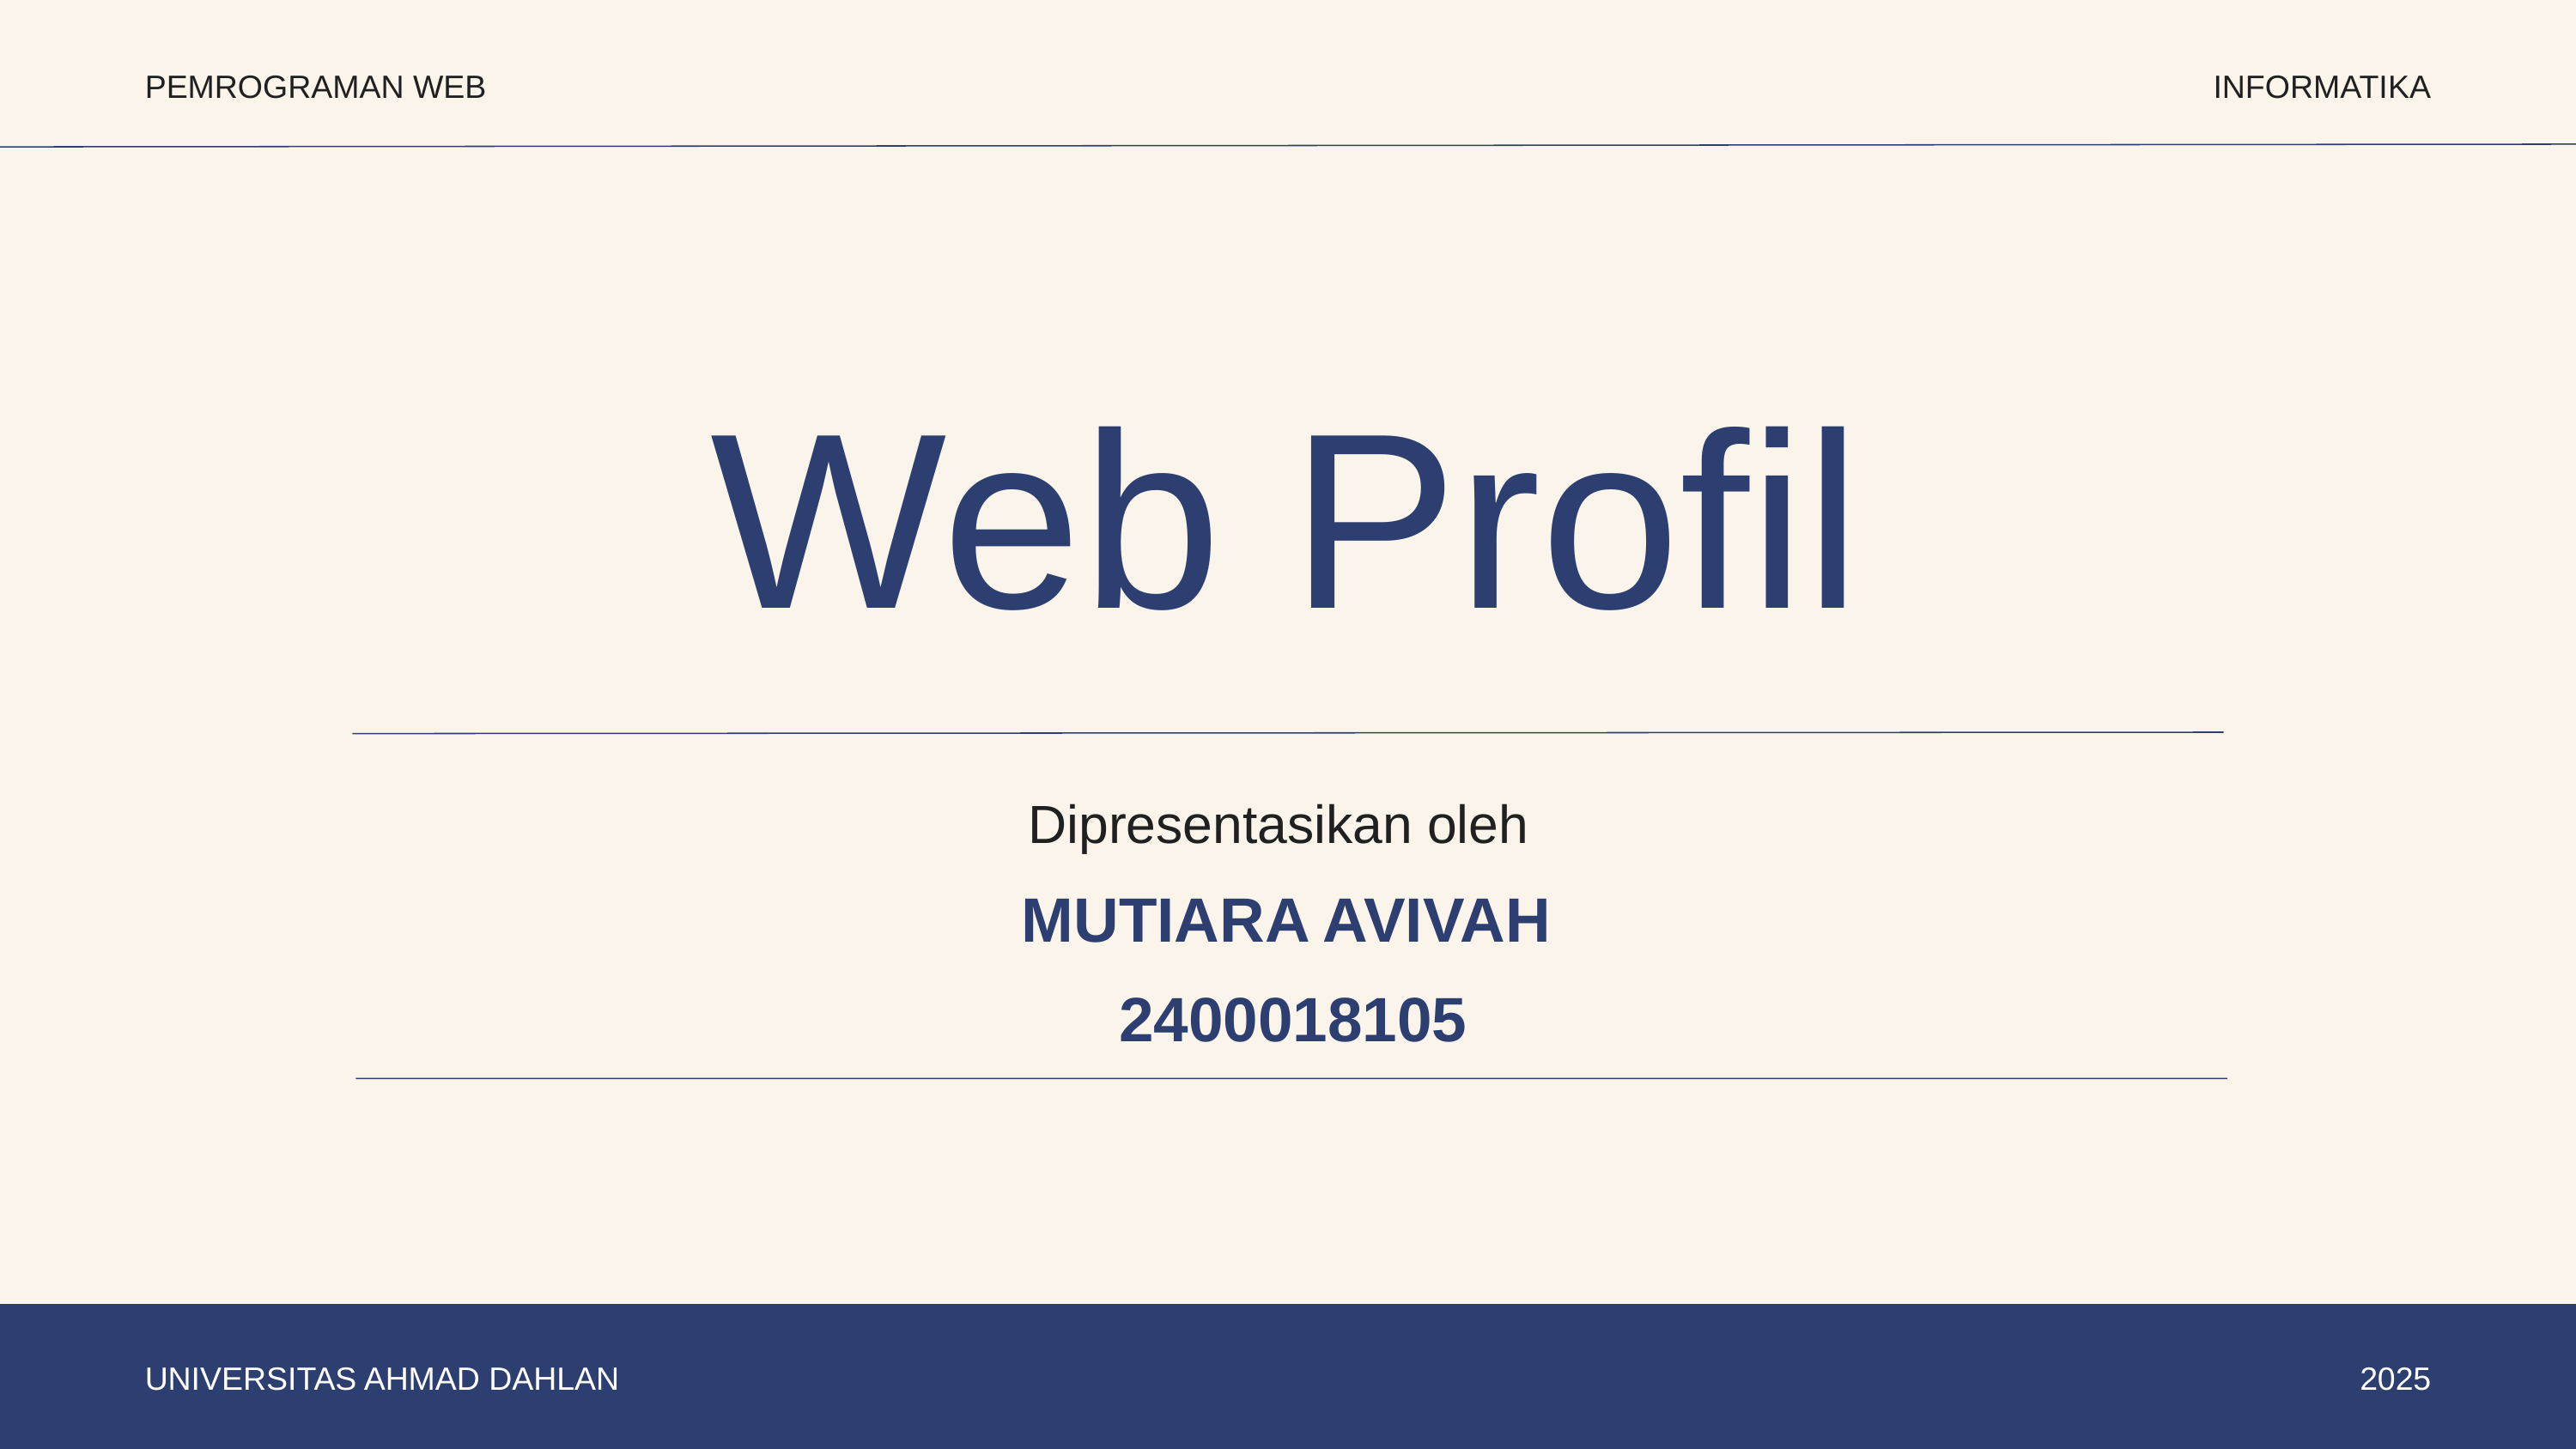

PEMROGRAMAN WEB
INFORMATIKA

Web Profil

Dipresentasikan oleh
MUTIARA AVIVAH
2400018105

UNIVERSITAS AHMAD DAHLAN
2025